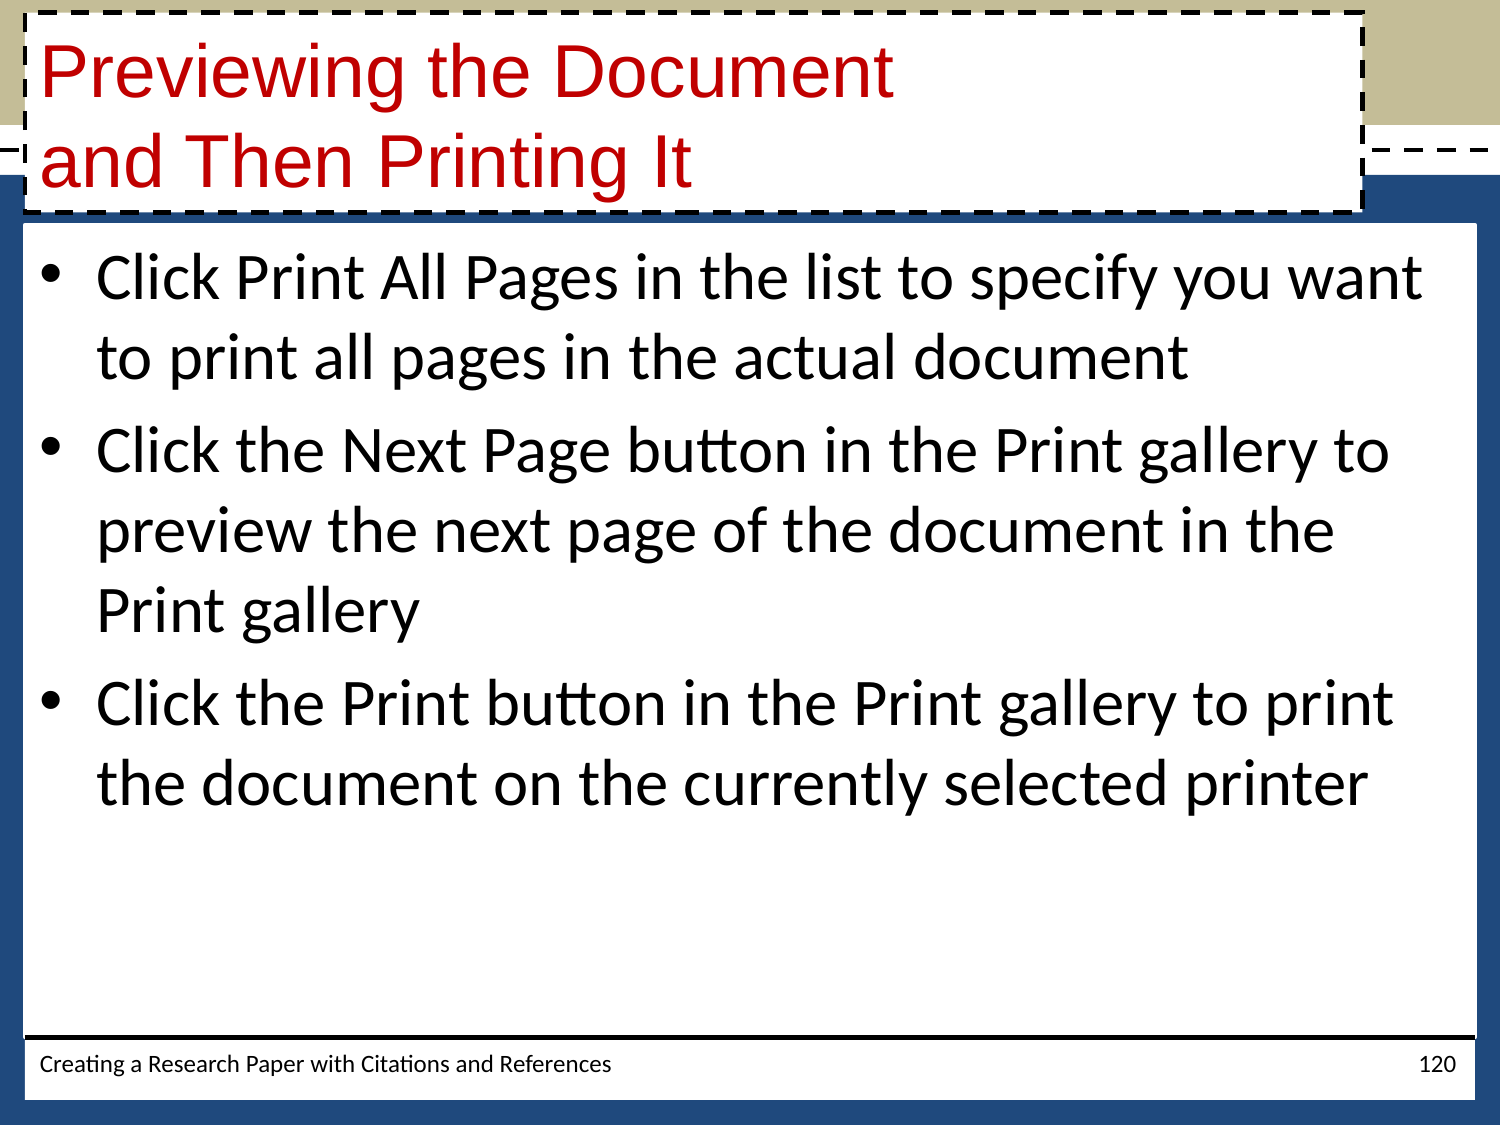

# Previewing the Document and Then Printing It
Click Print All Pages in the list to specify you want to print all pages in the actual document
Click the Next Page button in the Print gallery to preview the next page of the document in the Print gallery
Click the Print button in the Print gallery to print the document on the currently selected printer
Creating a Research Paper with Citations and References
120